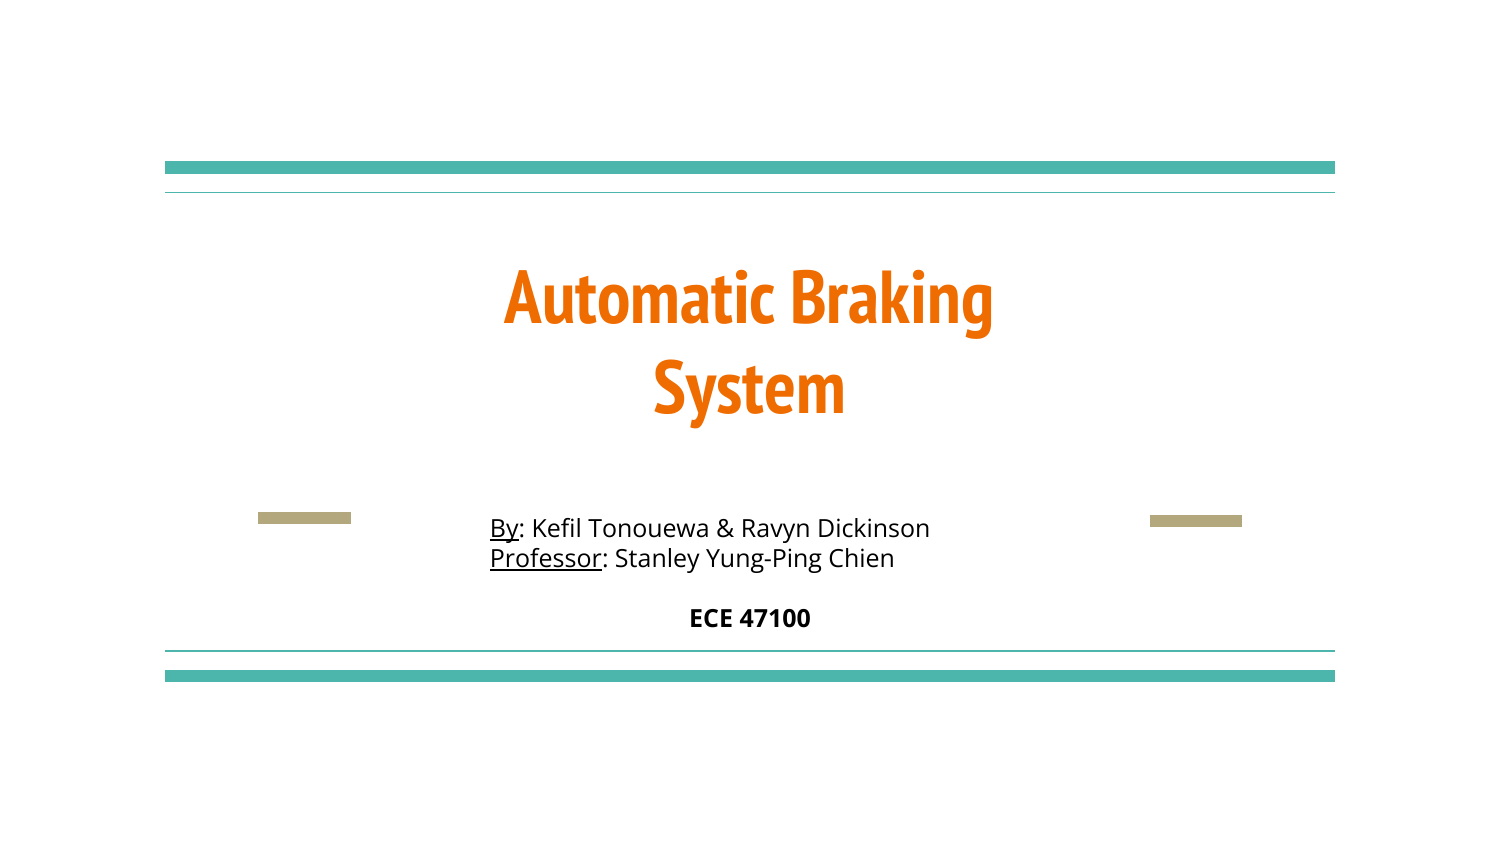

# Automatic Braking System
By: Kefil Tonouewa & Ravyn Dickinson
Professor: Stanley Yung-Ping Chien

ECE 47100